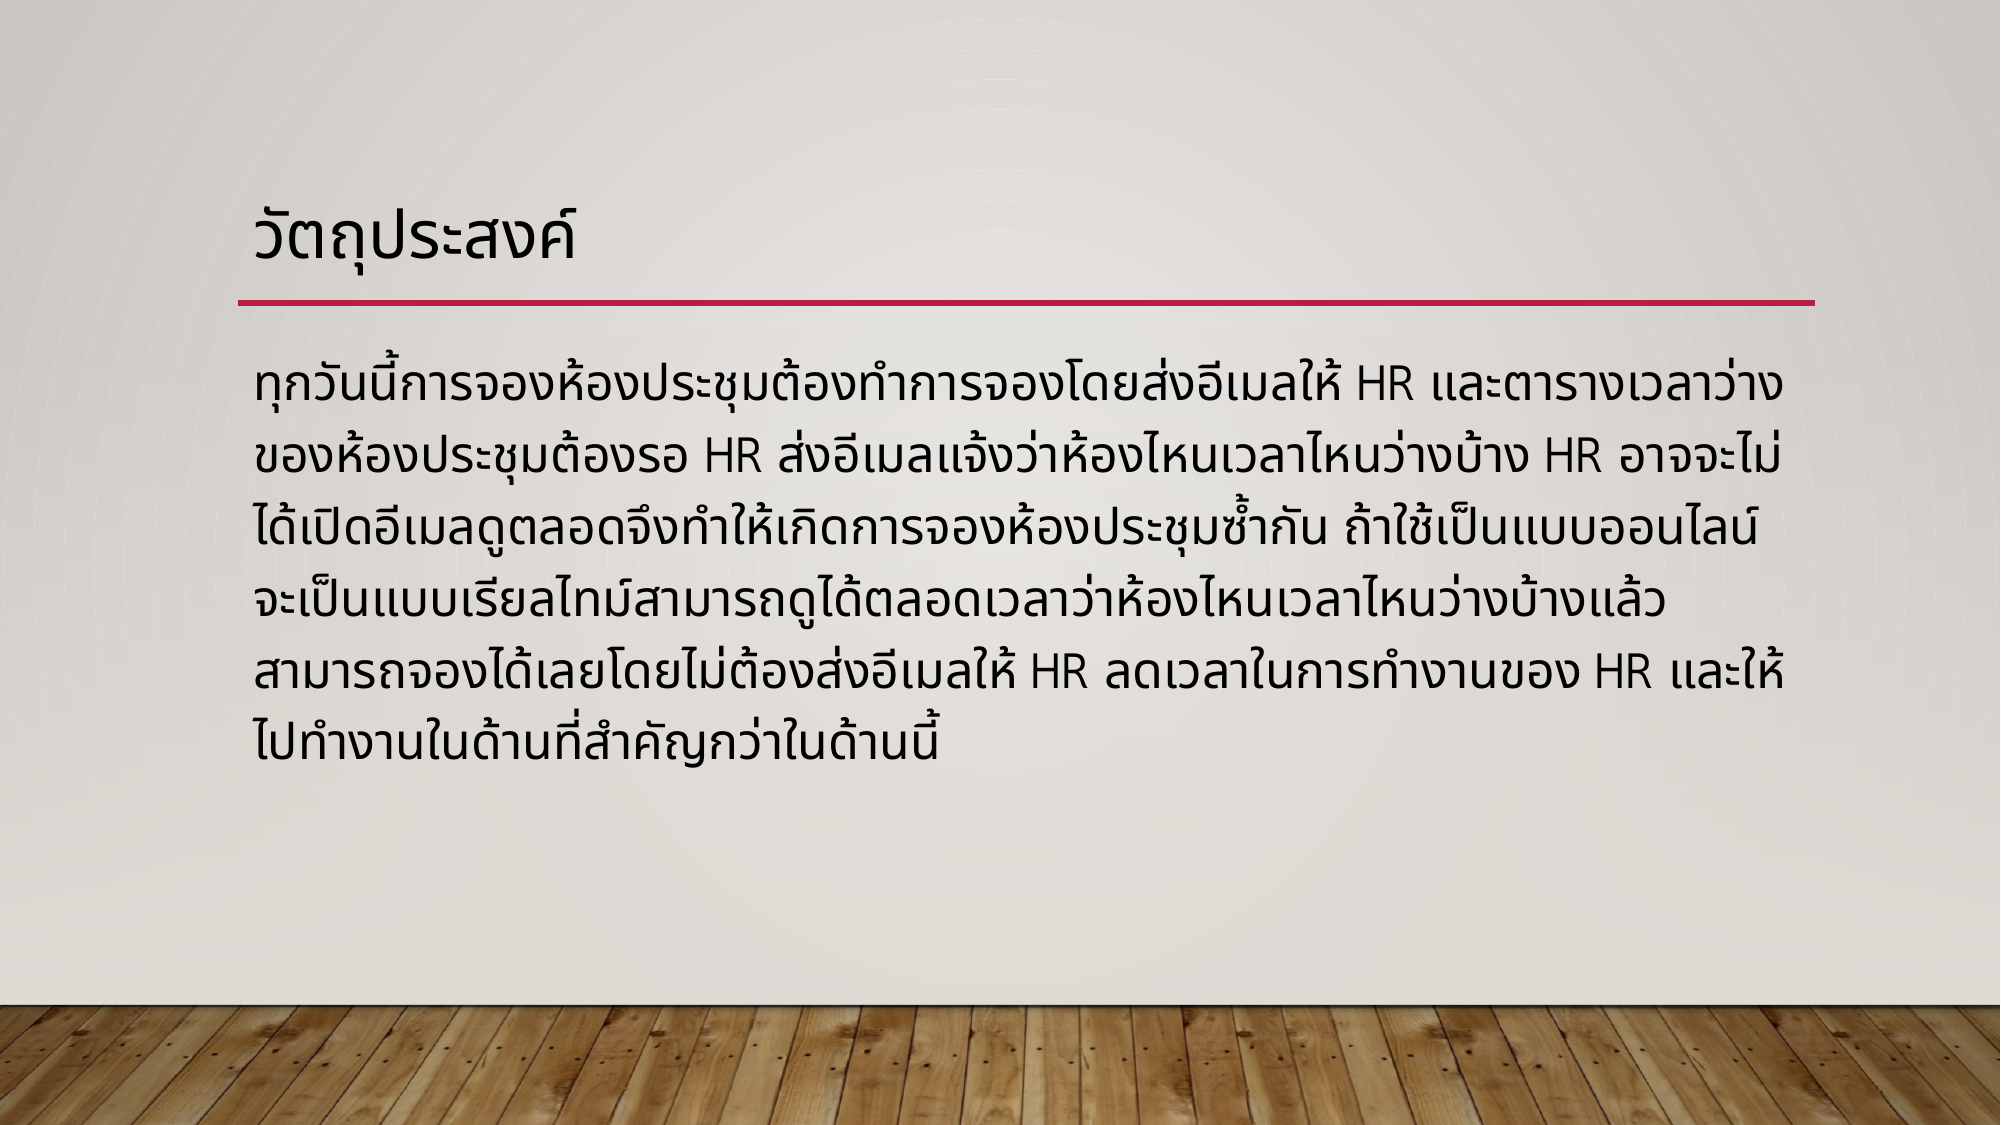

# วัตถุประสงค์
ทุกวันนี้การจองห้องประชุมต้องทำการจองโดยส่งอีเมลให้ HR และตารางเวลาว่างของห้องประชุมต้องรอ HR ส่งอีเมลแจ้งว่าห้องไหนเวลาไหนว่างบ้าง HR อาจจะไม่ได้เปิดอีเมลดูตลอดจึงทำให้เกิดการจองห้องประชุมซ้ำกัน ถ้าใช้เป็นแบบออนไลน์จะเป็นแบบเรียลไทม์สามารถดูได้ตลอดเวลาว่าห้องไหนเวลาไหนว่างบ้างแล้วสามารถจองได้เลยโดยไม่ต้องส่งอีเมลให้ HR ลดเวลาในการทำงานของ HR และให้ไปทำงานในด้านที่สำคัญกว่าในด้านนี้